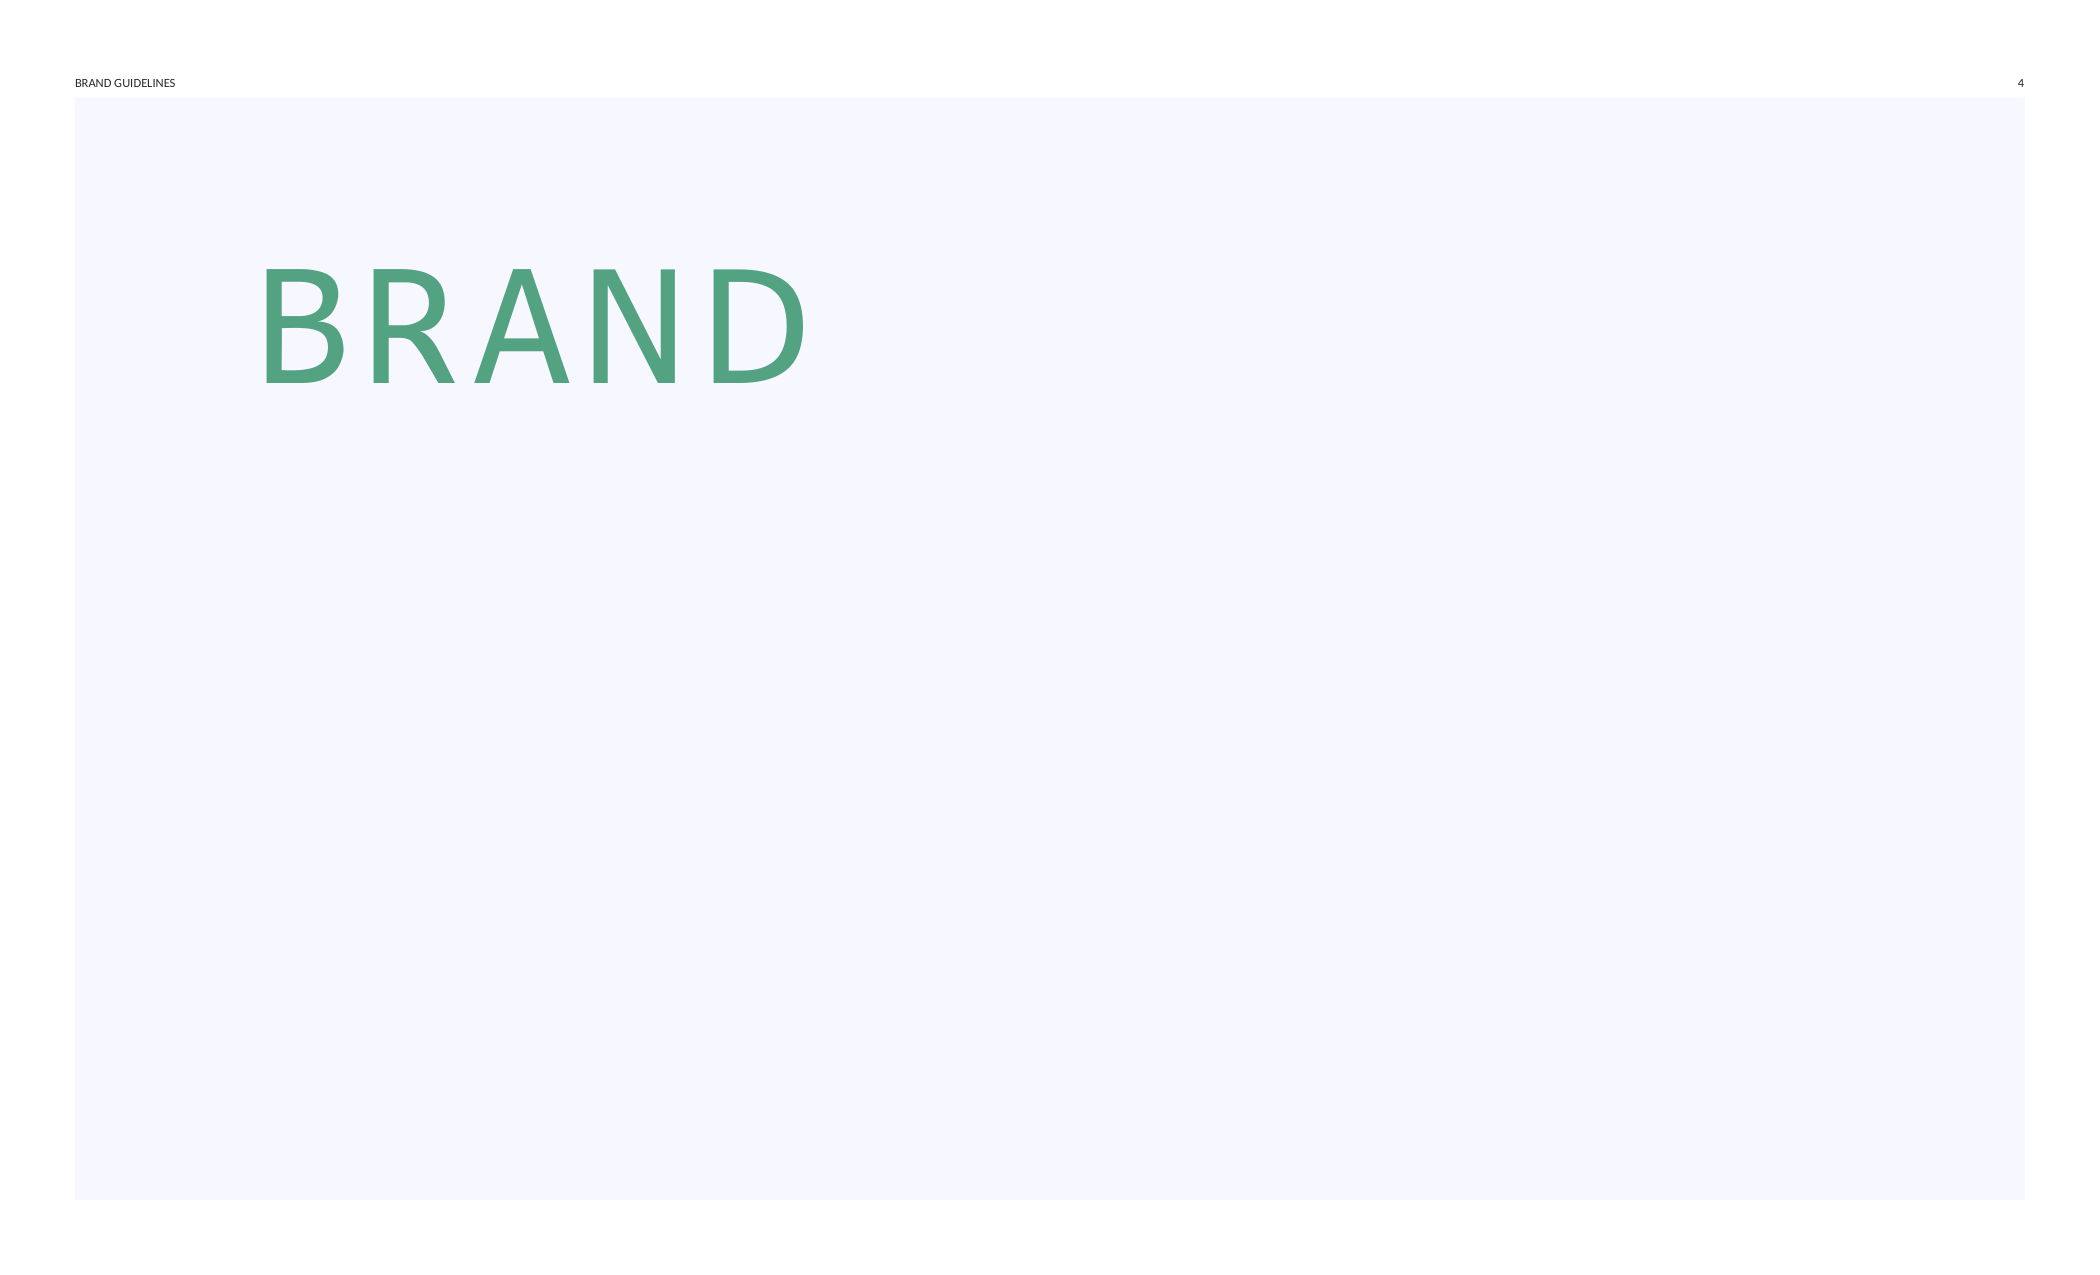

BRAND GUIDELINES
4

# BRAND
SECTION  TITLE